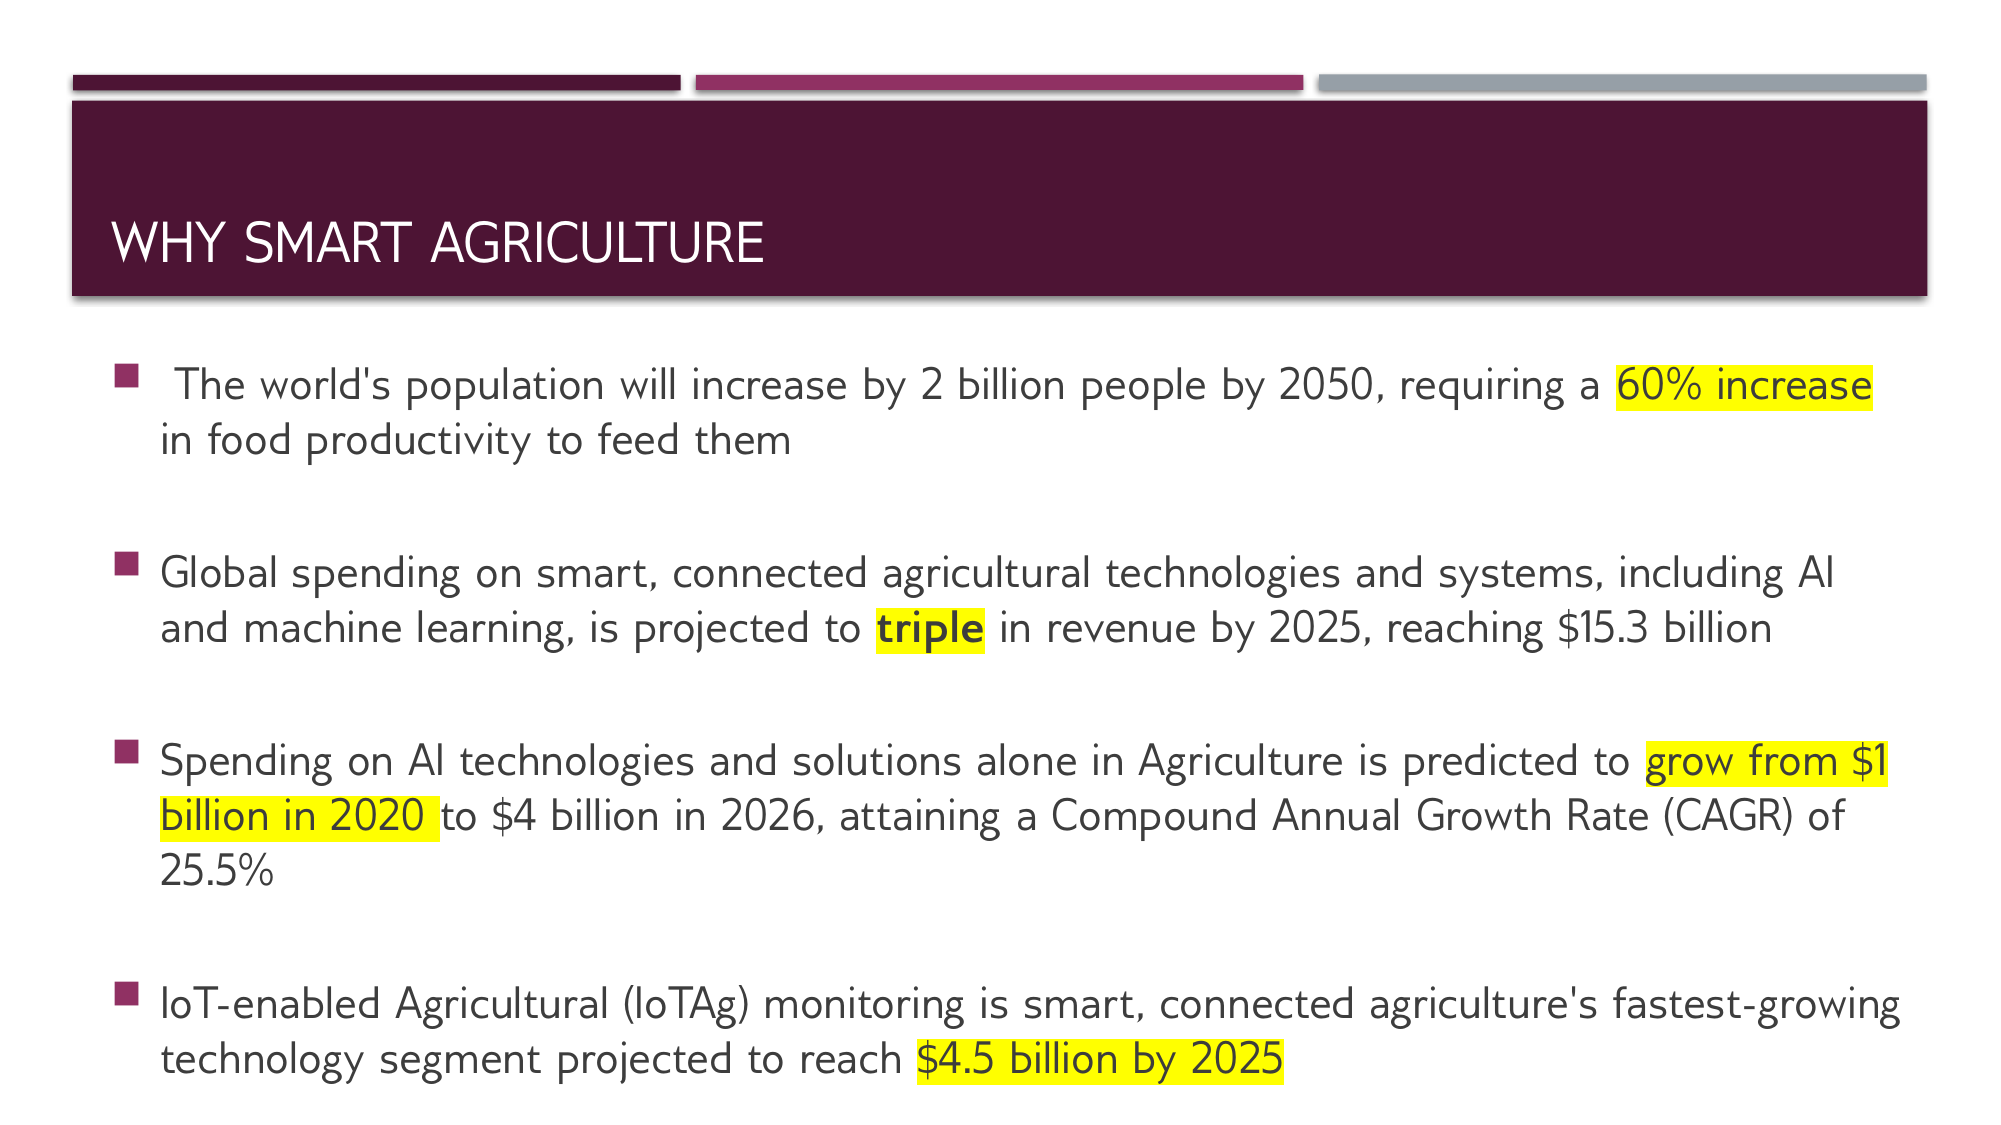

# Why smart agriculture

 The world's population will increase by 2 billion people by 2050, requiring a 60% increase in food productivity to feed them

Global spending on smart, connected agricultural technologies and systems, including AI and machine learning, is projected to triple in revenue by 2025, reaching $15.3 billion

Spending on AI technologies and solutions alone in Agriculture is predicted to grow from $1 billion in 2020 to $4 billion in 2026, attaining a Compound Annual Growth Rate (CAGR) of 25.5%

IoT-enabled Agricultural (IoTAg) monitoring is smart, connected agriculture's fastest-growing technology segment projected to reach $4.5 billion by 2025